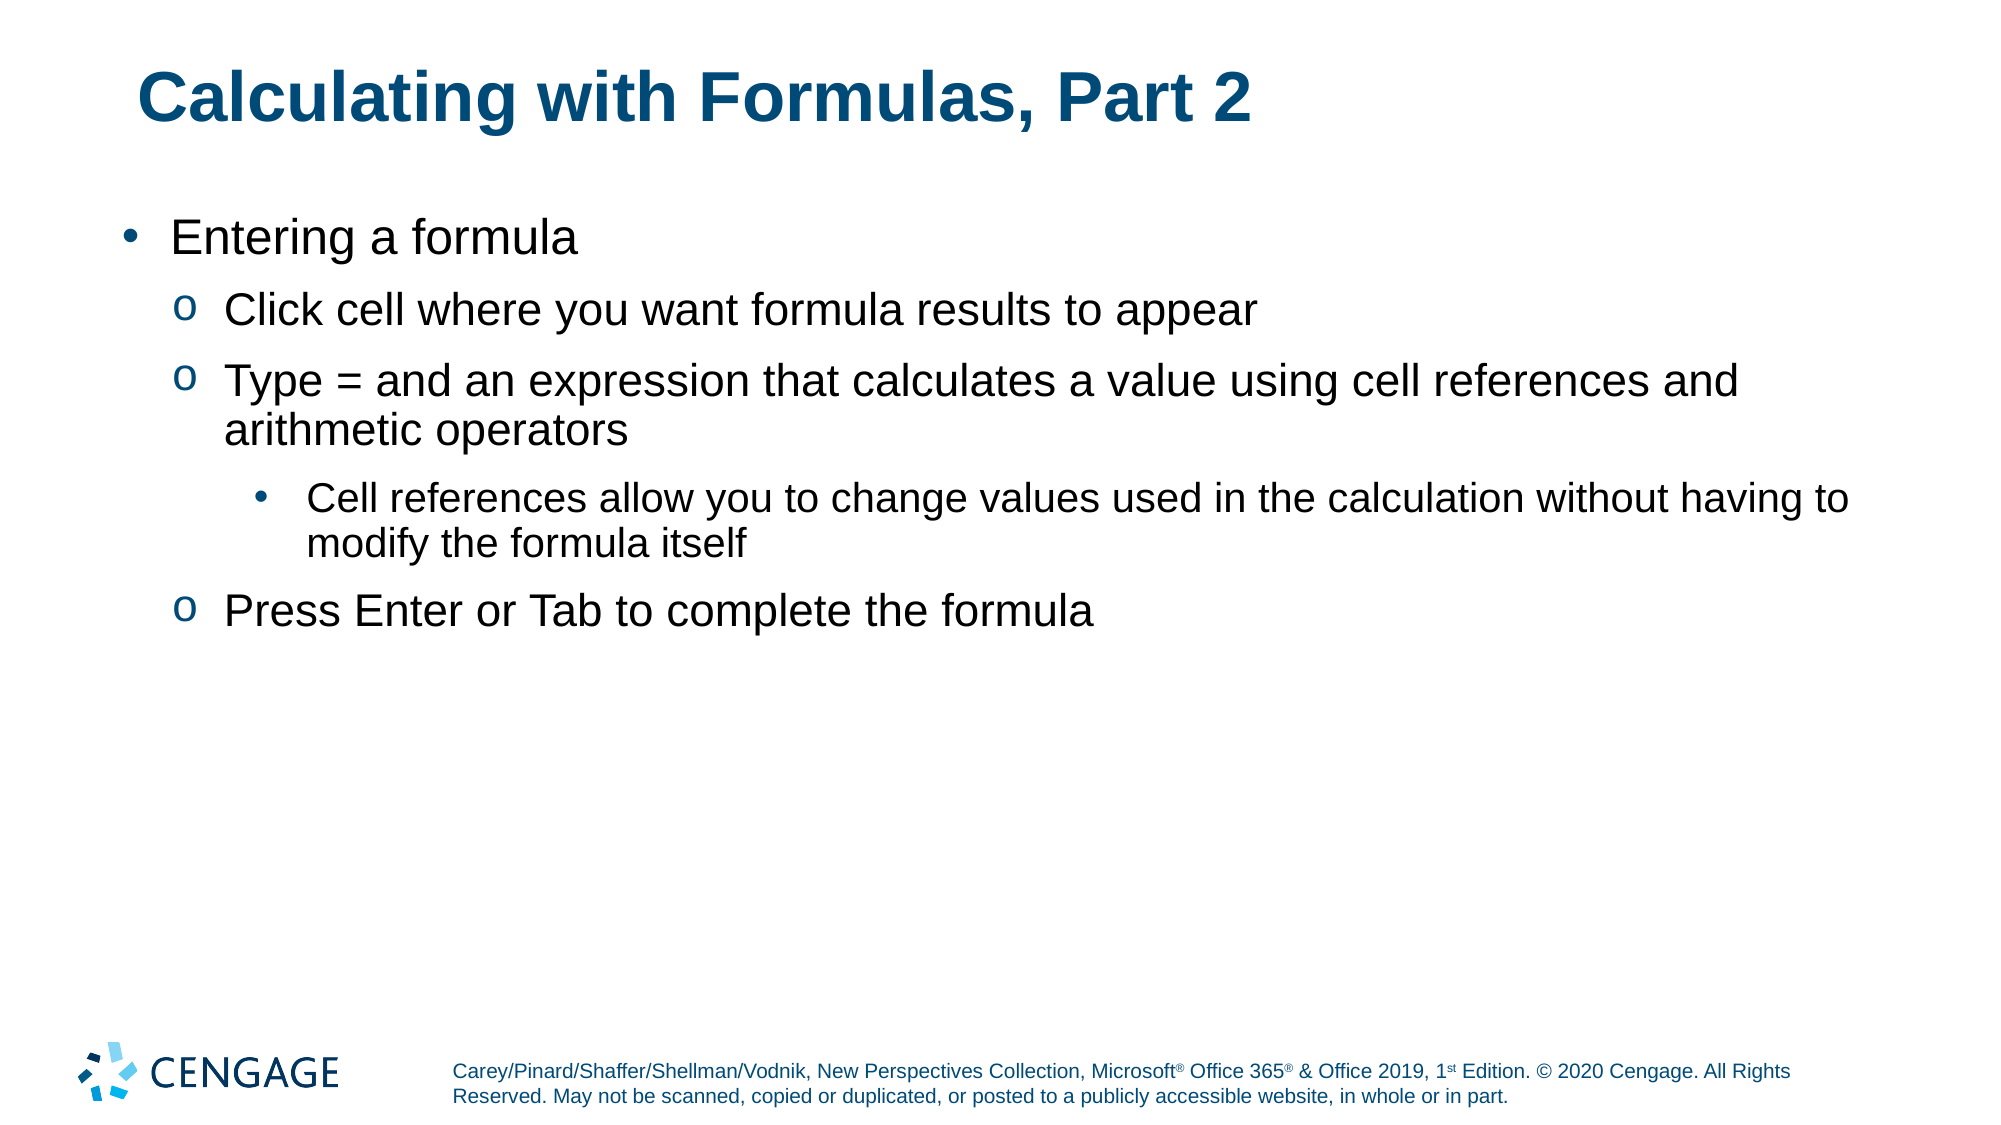

# Calculating with Formulas, Part 2
Entering a formula
Click cell where you want formula results to appear
Type = and an expression that calculates a value using cell references and arithmetic operators
Cell references allow you to change values used in the calculation without having to modify the formula itself
Press Enter or Tab to complete the formula